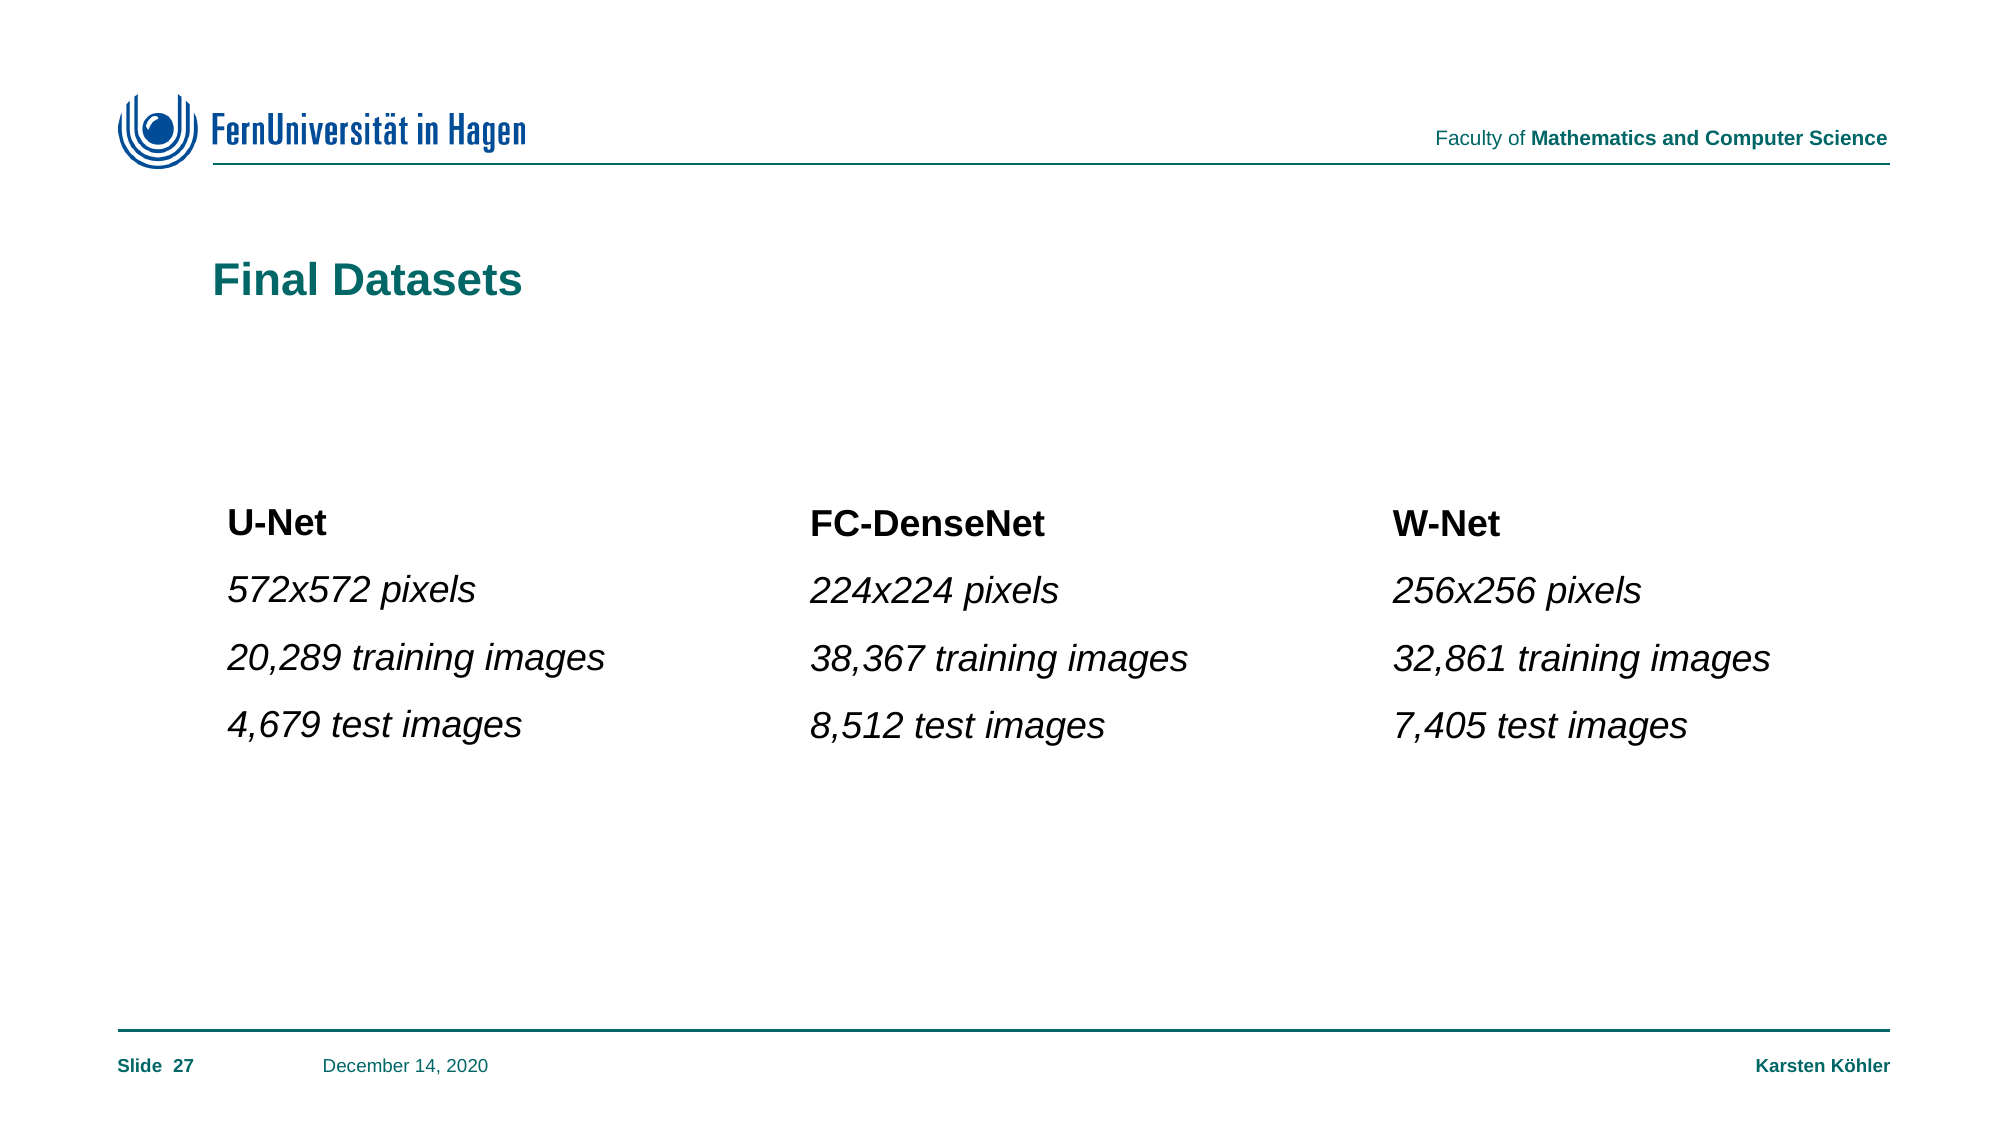

# Final Datasets
U-Net
572x572 pixels
20,289 training images
4,679 test images
FC-DenseNet
224x224 pixels
38,367 training images
8,512 test images
W-Net
256x256 pixels
32,861 training images
7,405 test images
27
December 14, 2020
Karsten Köhler